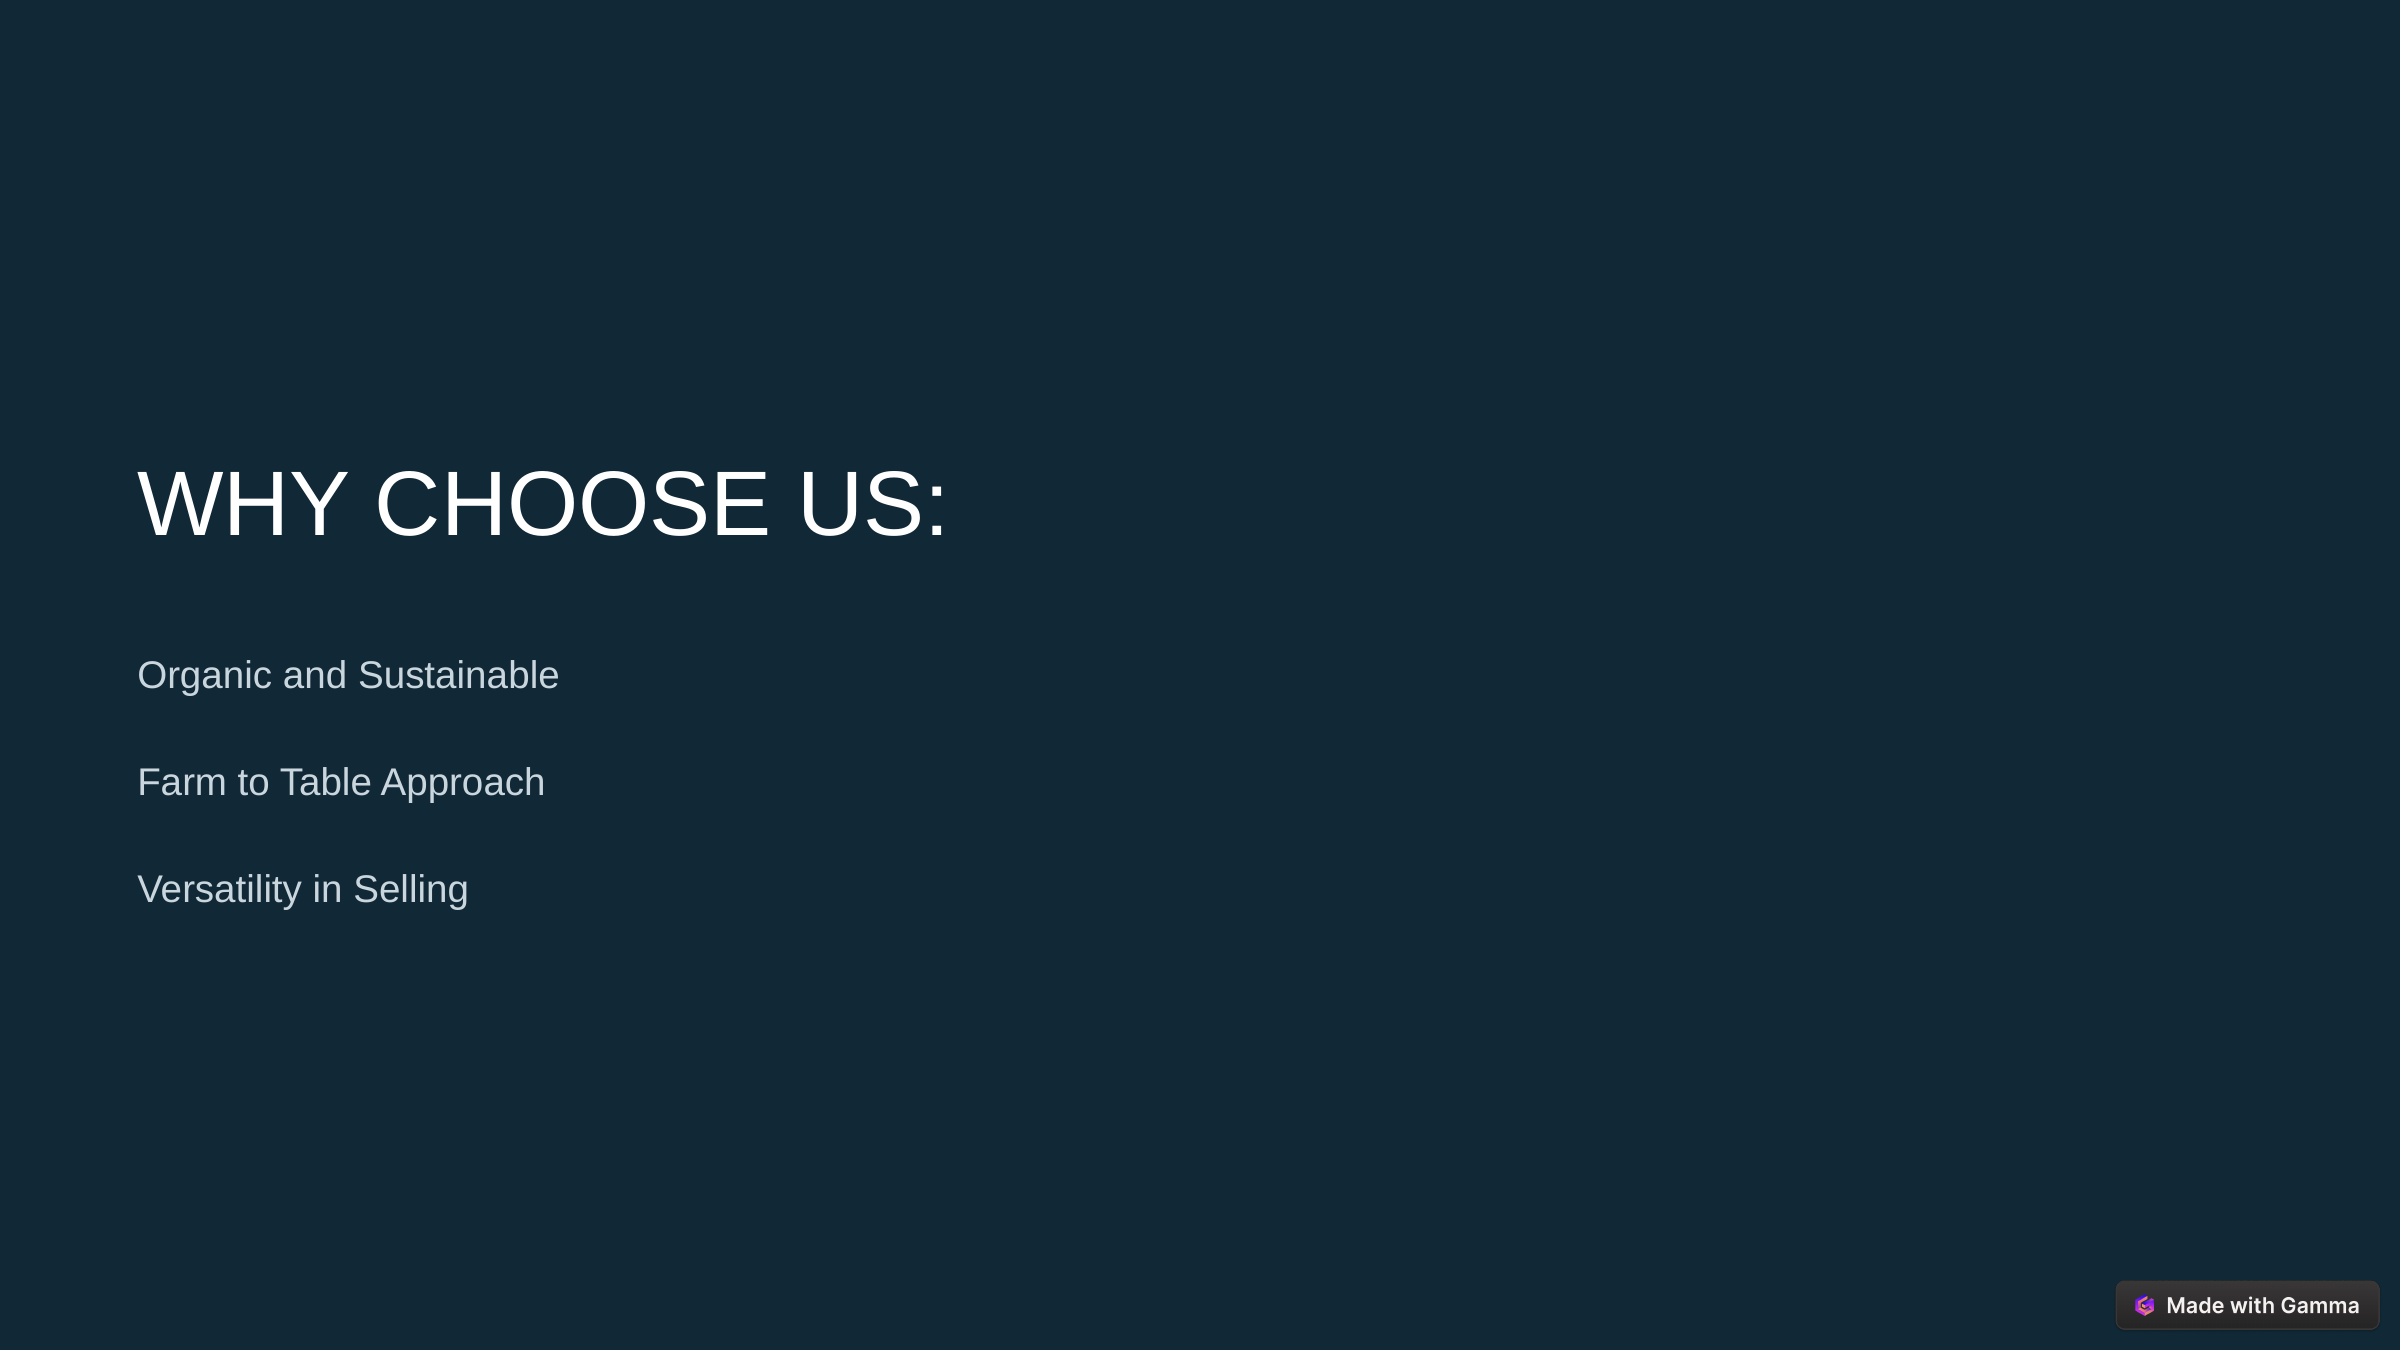

WHY CHOOSE US:
Organic and Sustainable
Farm to Table Approach
Versatility in Selling